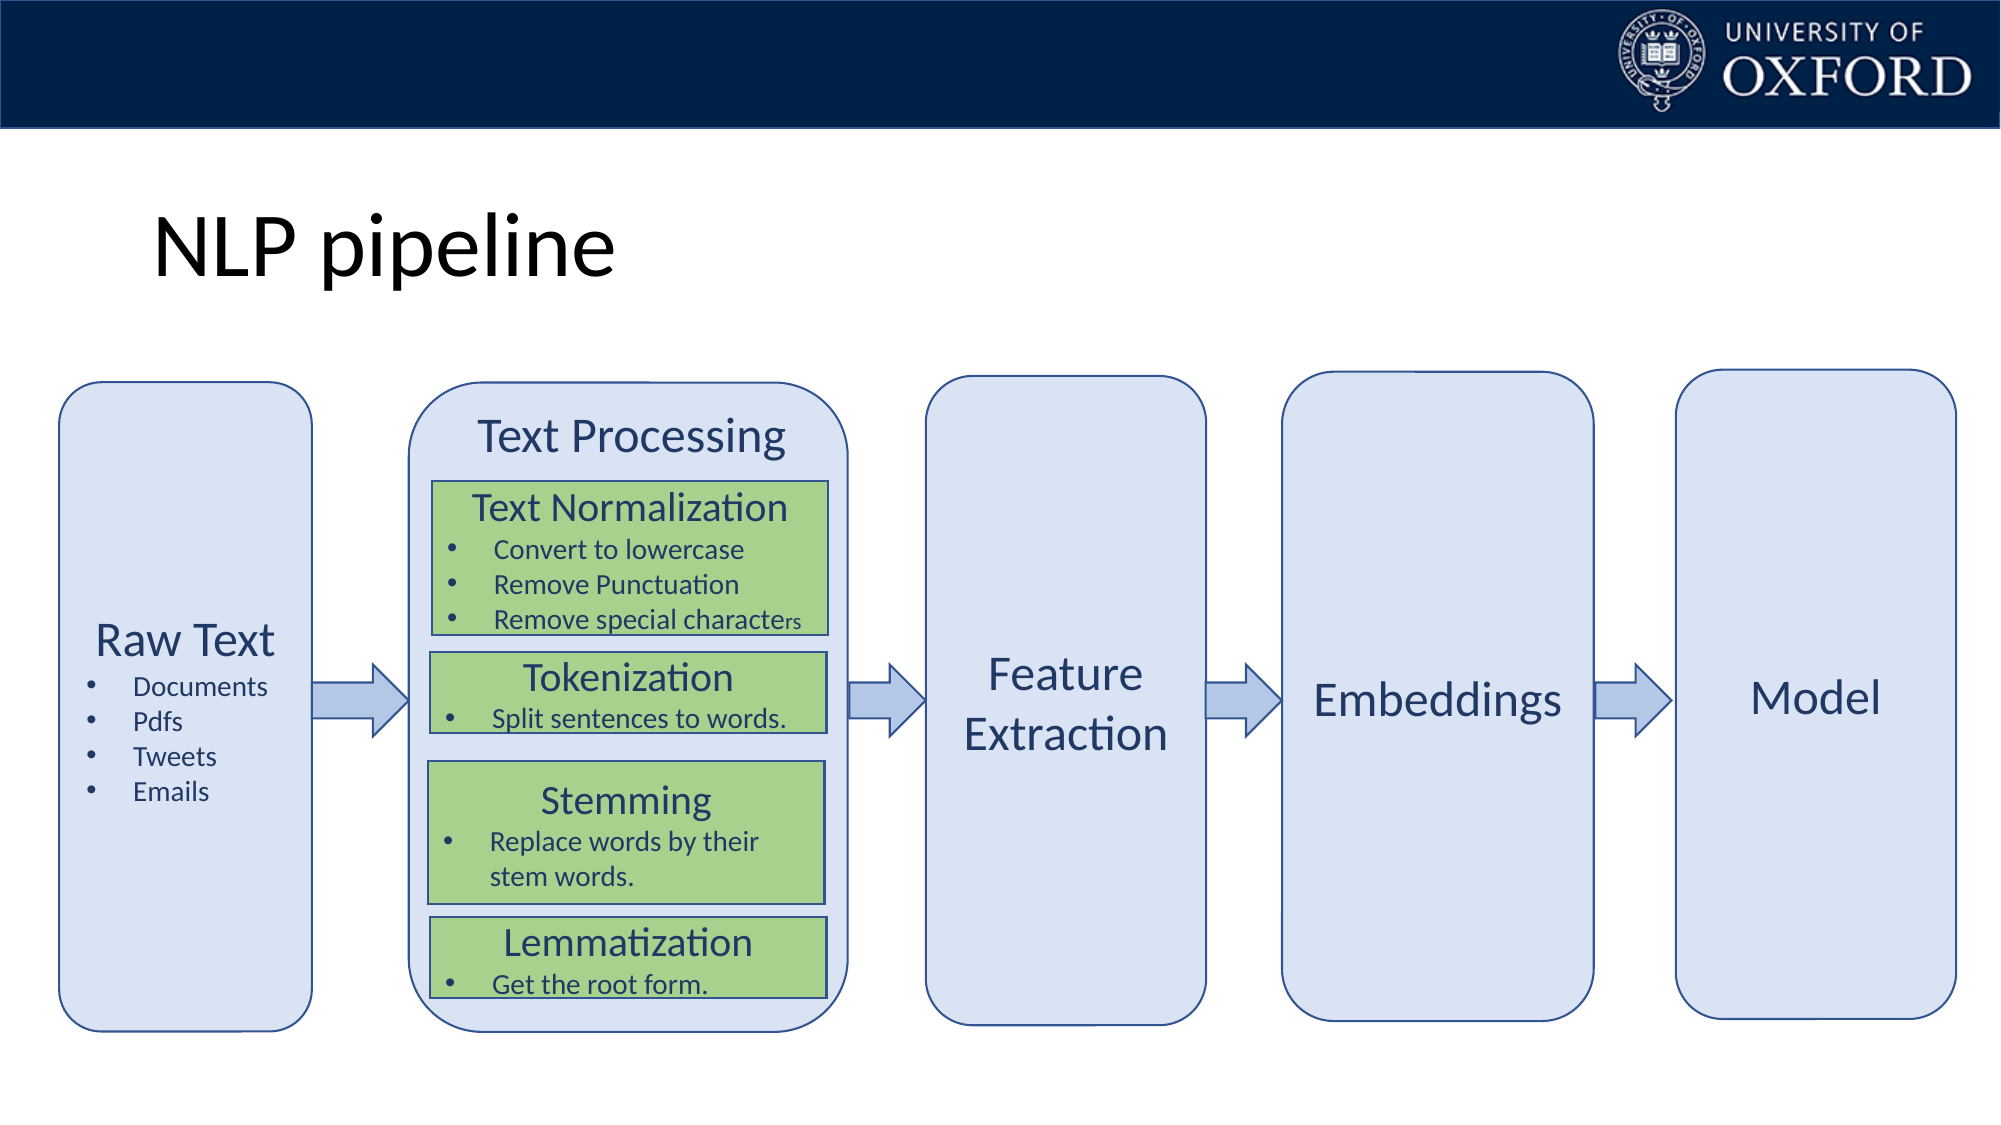

# NLP pipeline
Model
Embeddings
Feature Extraction
Raw Text
Documents
Pdfs
Tweets
Emails

Text Processing
Text Normalization
Convert to lowercase
Remove Punctuation
Remove special characters
Tokenization
Split sentences to words.

Stemming
Replace words by their stem words.
Lemmatization
Get the root form.